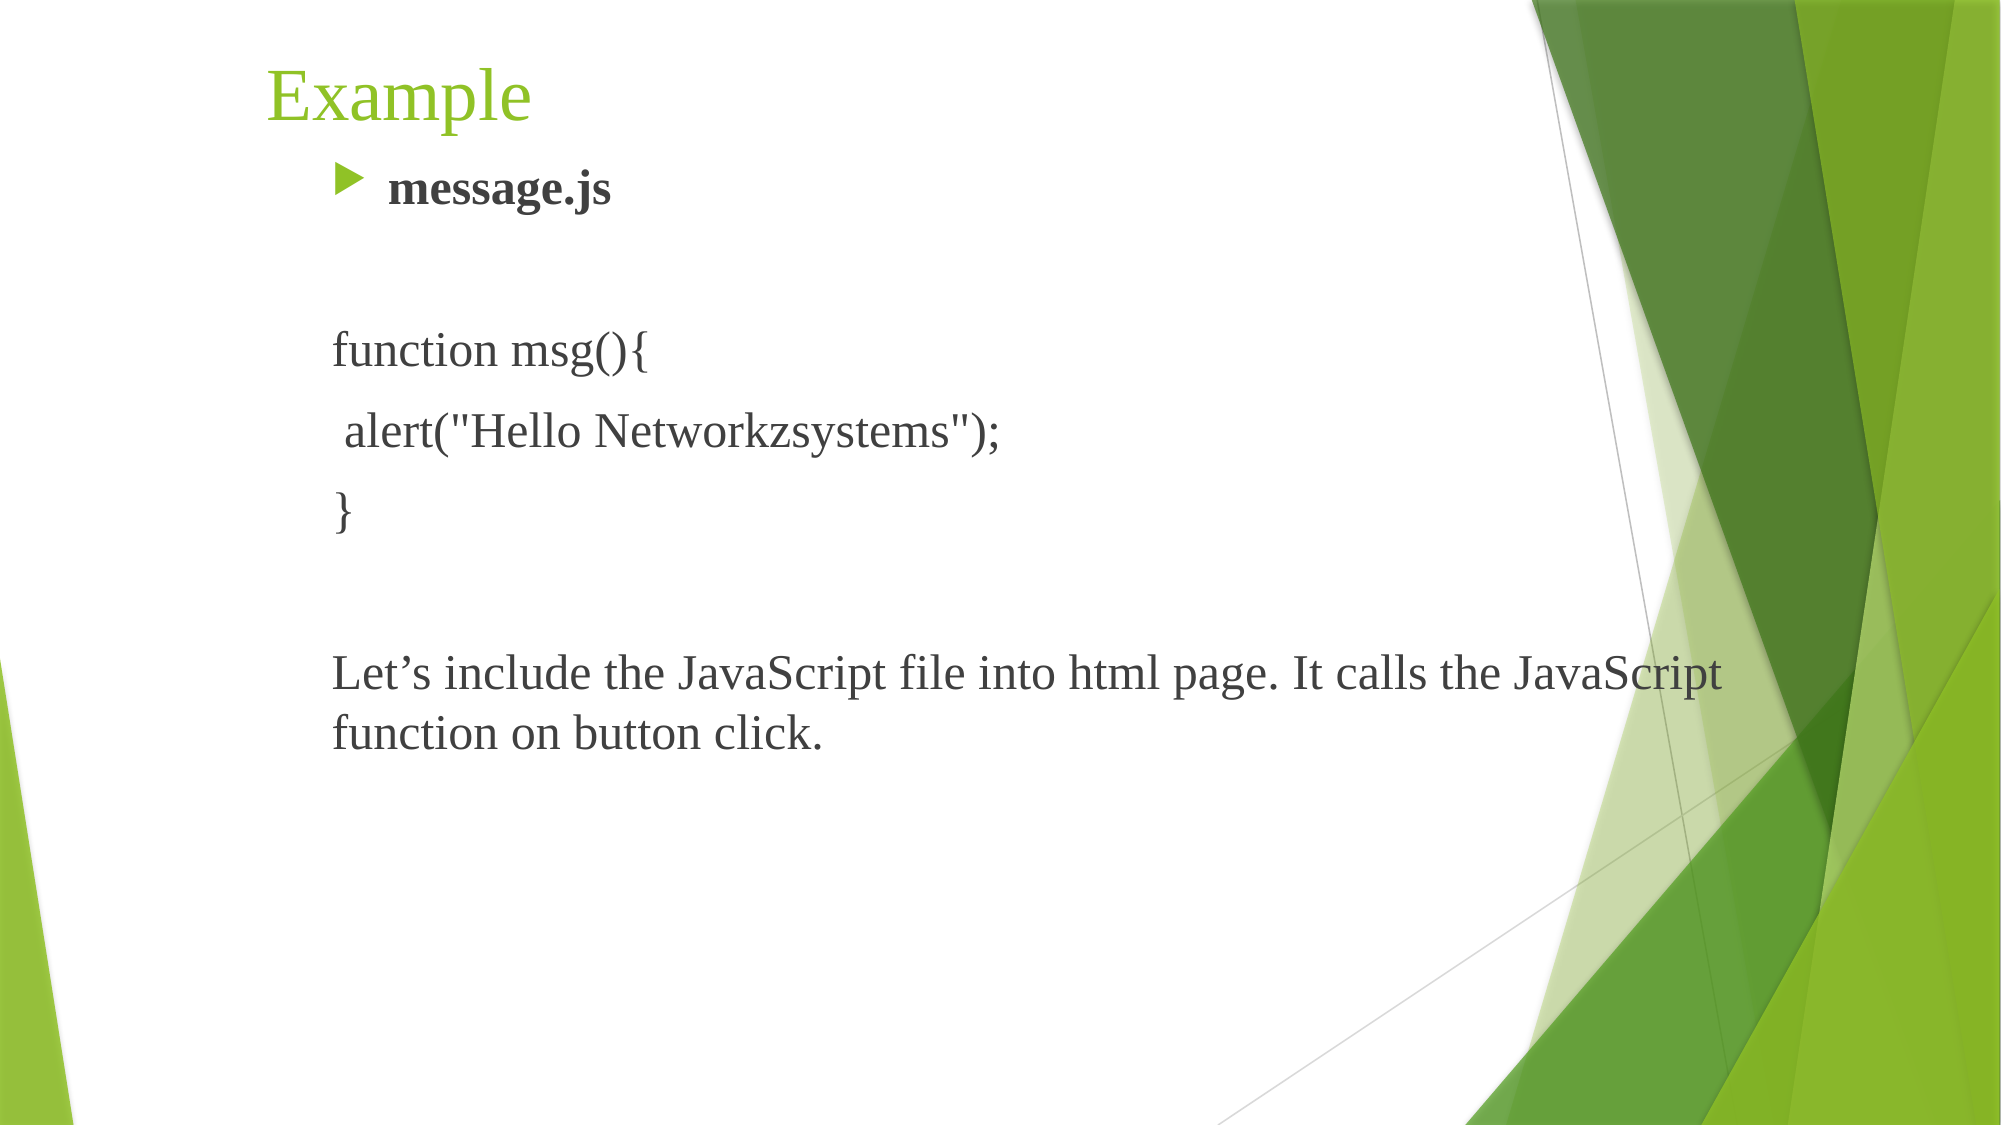

# Example
message.js

function msg(){
 alert("Hello Networkzsystems");
}

Let’s include the JavaScript file into html page. It calls the JavaScript function on button click.